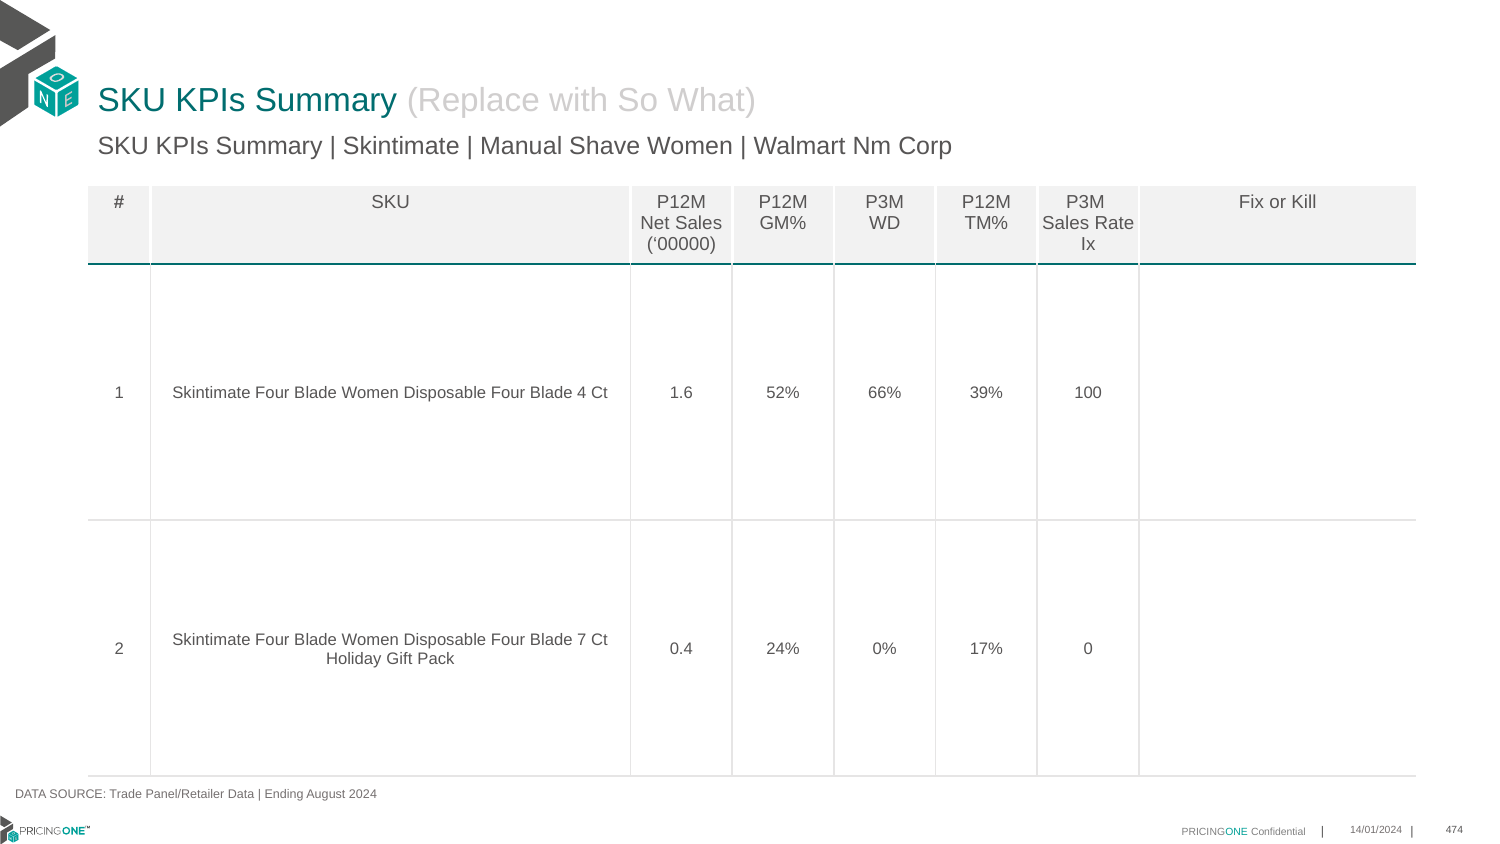

# SKU KPIs Summary (Replace with So What)
SKU KPIs Summary | Skintimate | Manual Shave Women | Walmart Nm Corp
| # | SKU | P12M Net Sales (‘00000) | P12M GM% | P3M WD | P12M TM% | P3M Sales Rate Ix | Fix or Kill |
| --- | --- | --- | --- | --- | --- | --- | --- |
| 1 | Skintimate Four Blade Women Disposable Four Blade 4 Ct | 1.6 | 52% | 66% | 39% | 100 |  |
| 2 | Skintimate Four Blade Women Disposable Four Blade 7 Ct Holiday Gift Pack | 0.4 | 24% | 0% | 17% | 0 |  |
DATA SOURCE: Trade Panel/Retailer Data | Ending August 2024

14/01/2024
474